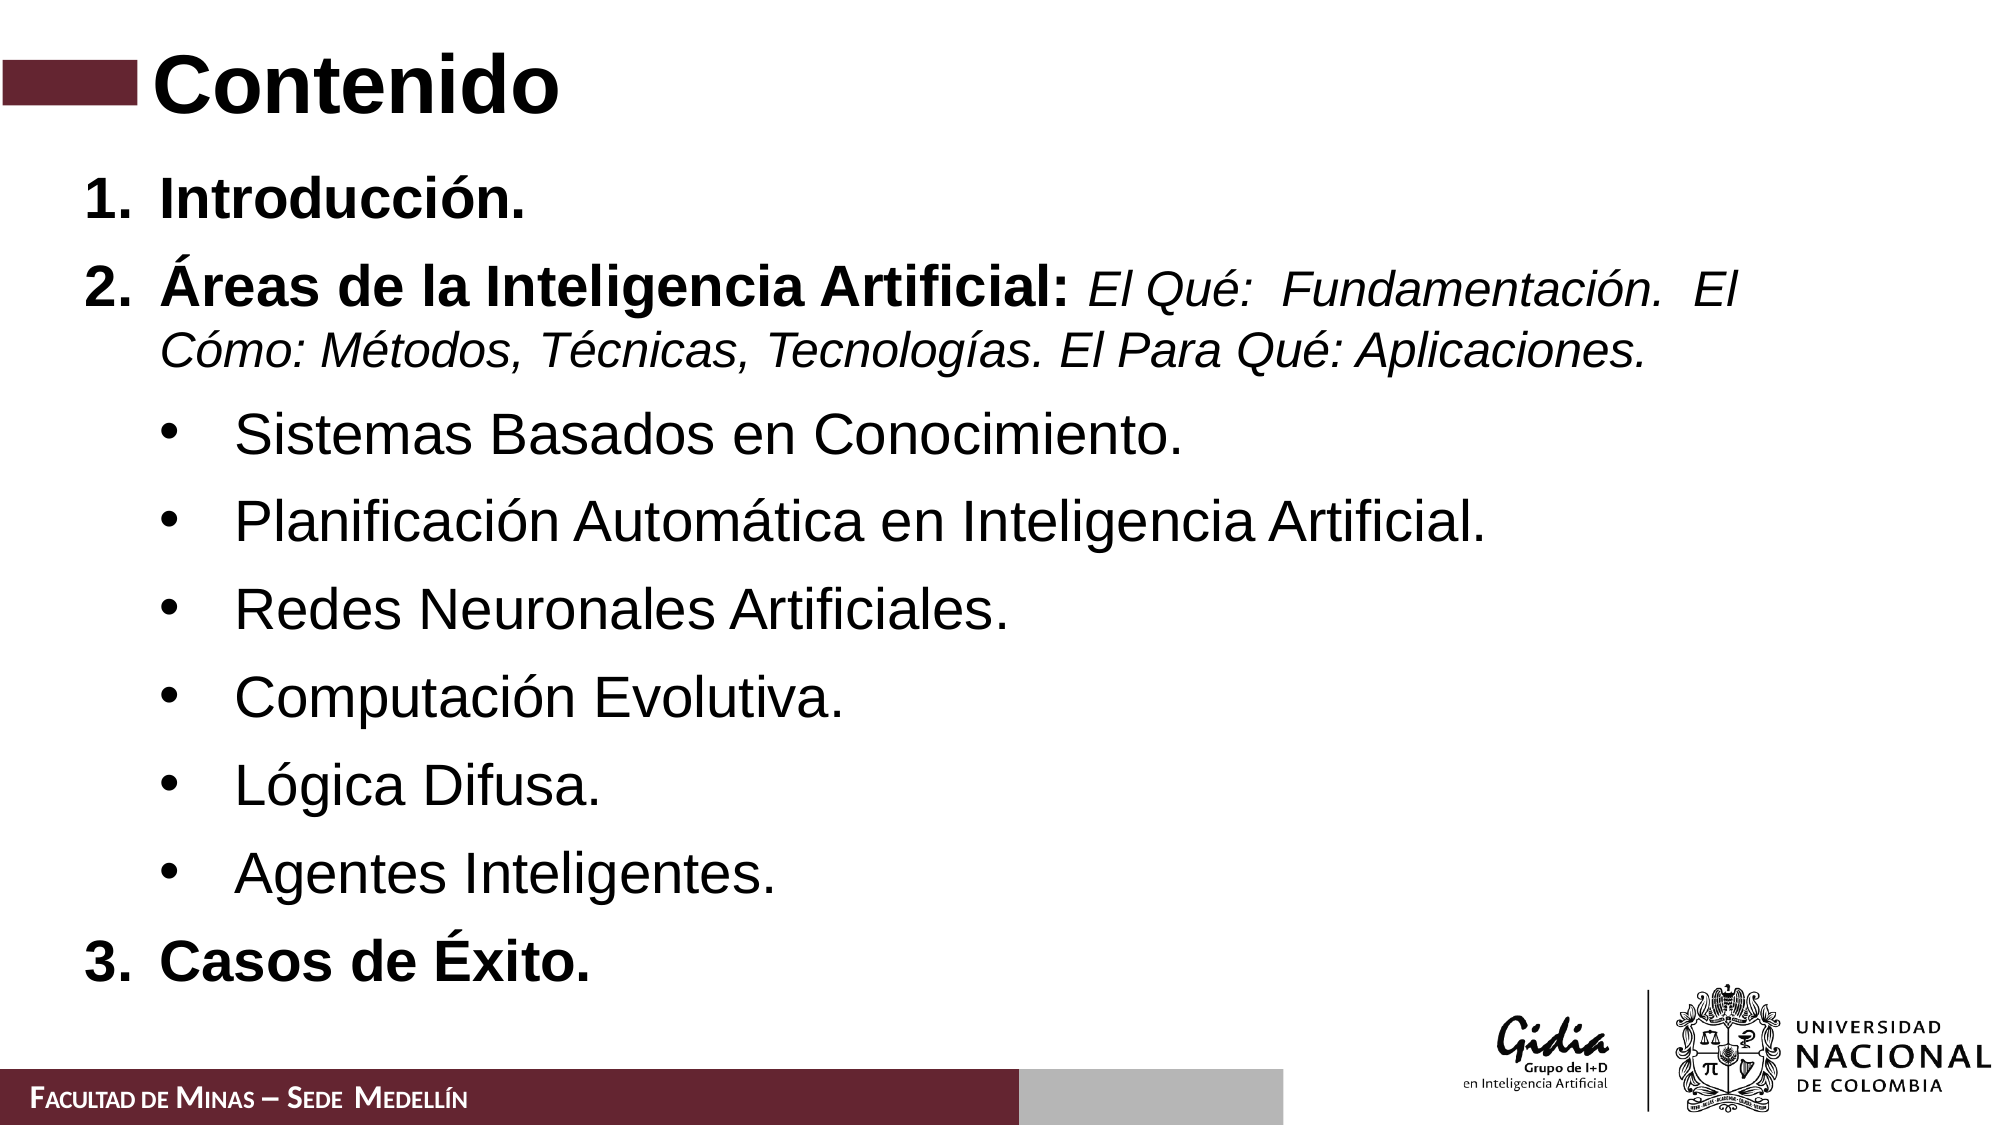

# Contenido
Introducción.
Áreas de la Inteligencia Artificial: El Qué:  Fundamentación.  El Cómo: Métodos, Técnicas, Tecnologías. El Para Qué: Aplicaciones.
Sistemas Basados en Conocimiento.
Planificación Automática en Inteligencia Artificial.
Redes Neuronales Artificiales.
Computación Evolutiva.
Lógica Difusa.
Agentes Inteligentes.
Casos de Éxito.